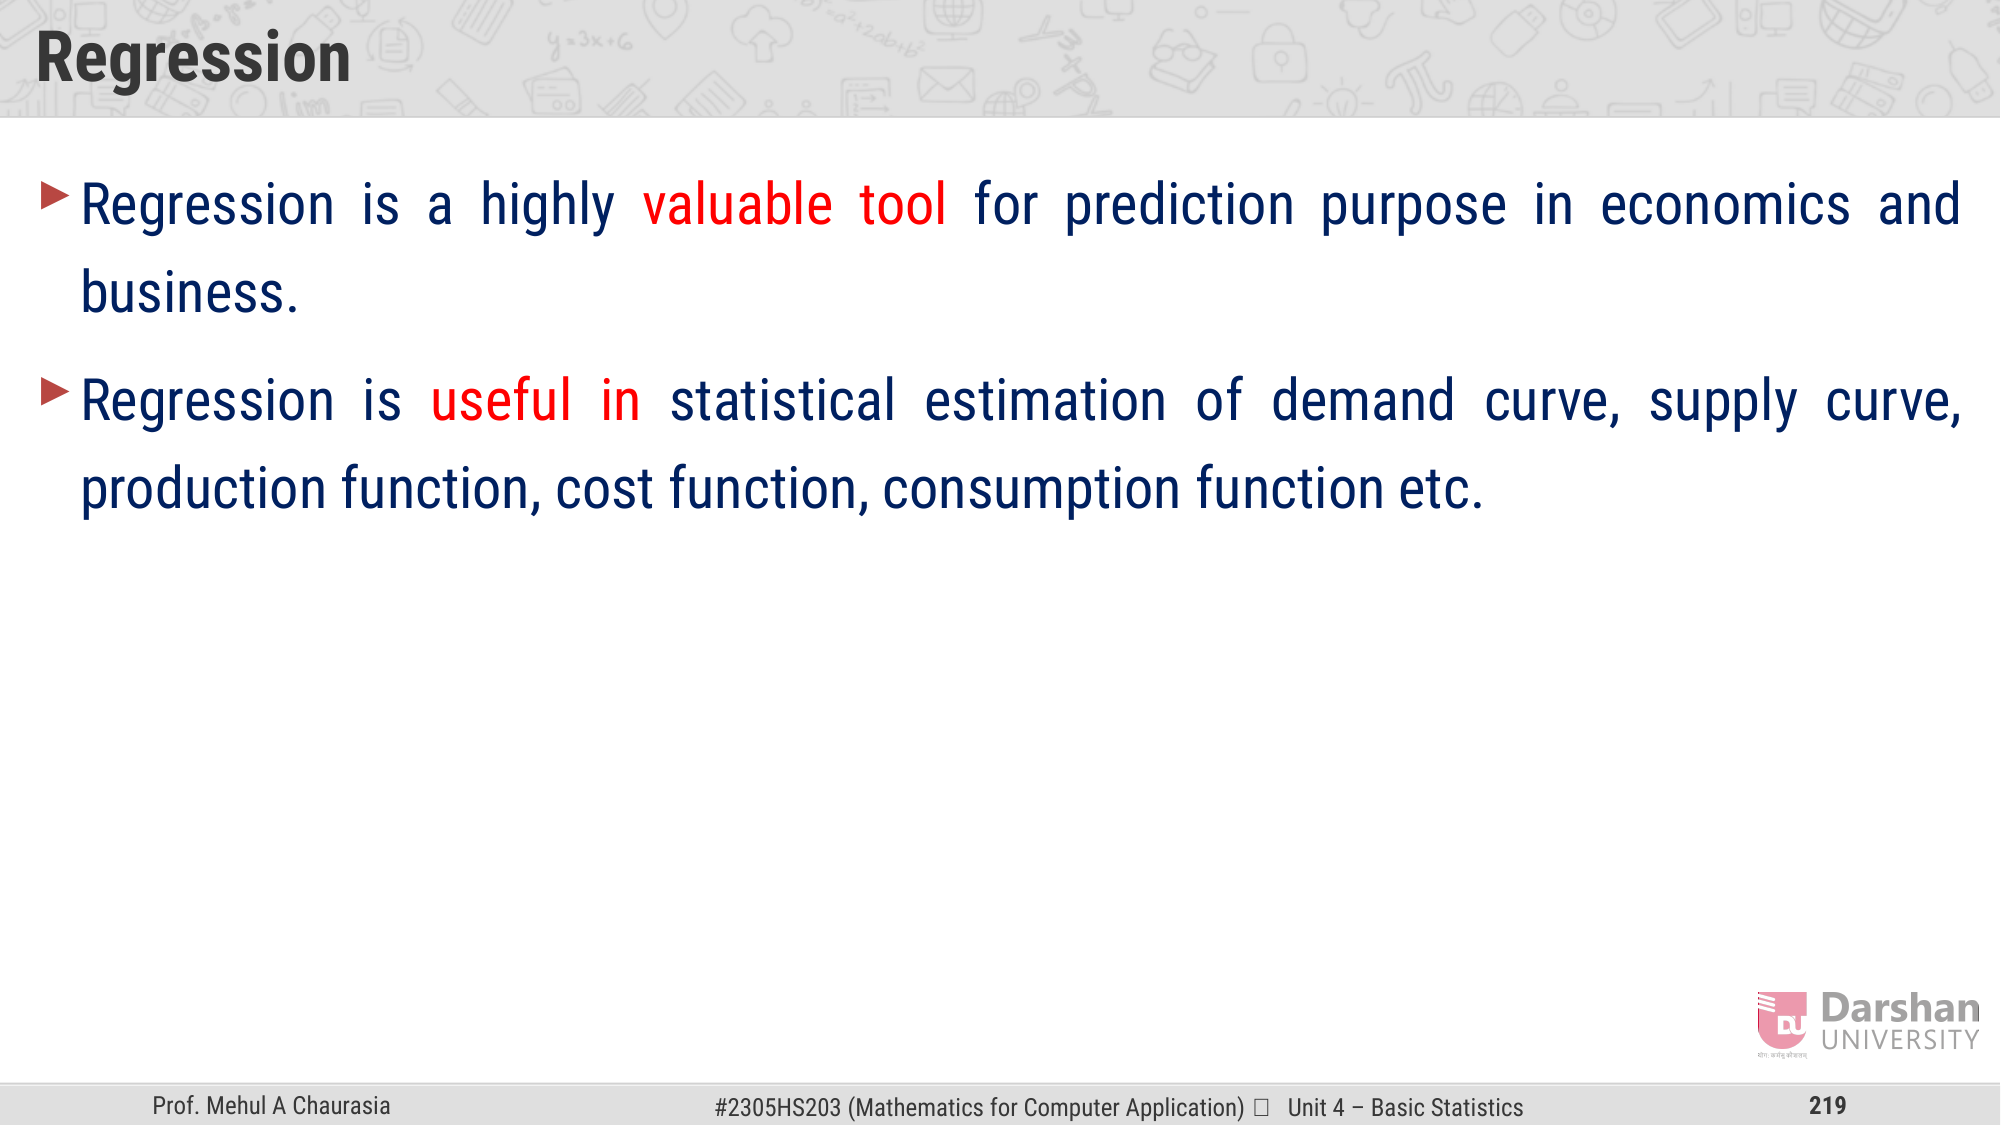

# Regression
Regression is a highly valuable tool for prediction purpose in economics and business.
Regression is useful in statistical estimation of demand curve, supply curve, production function, cost function, consumption function etc.